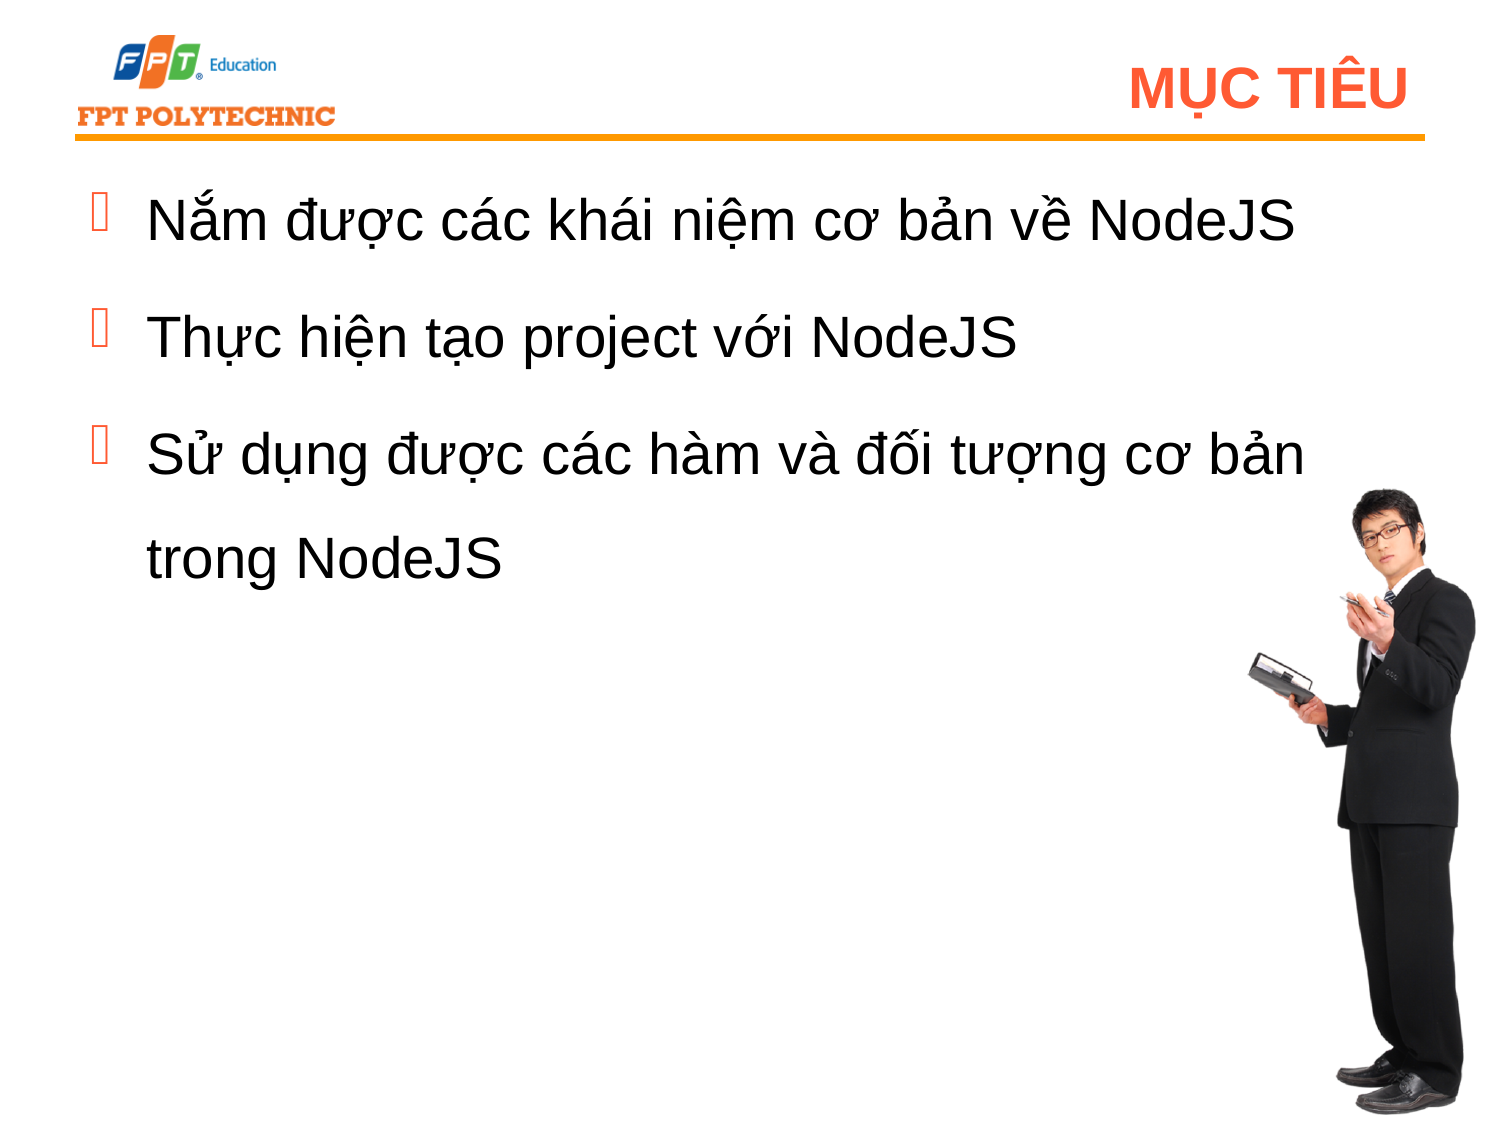

# Mục tiêu
Nắm được các khái niệm cơ bản về NodeJS
Thực hiện tạo project với NodeJS
Sử dụng được các hàm và đối tượng cơ bản trong NodeJS